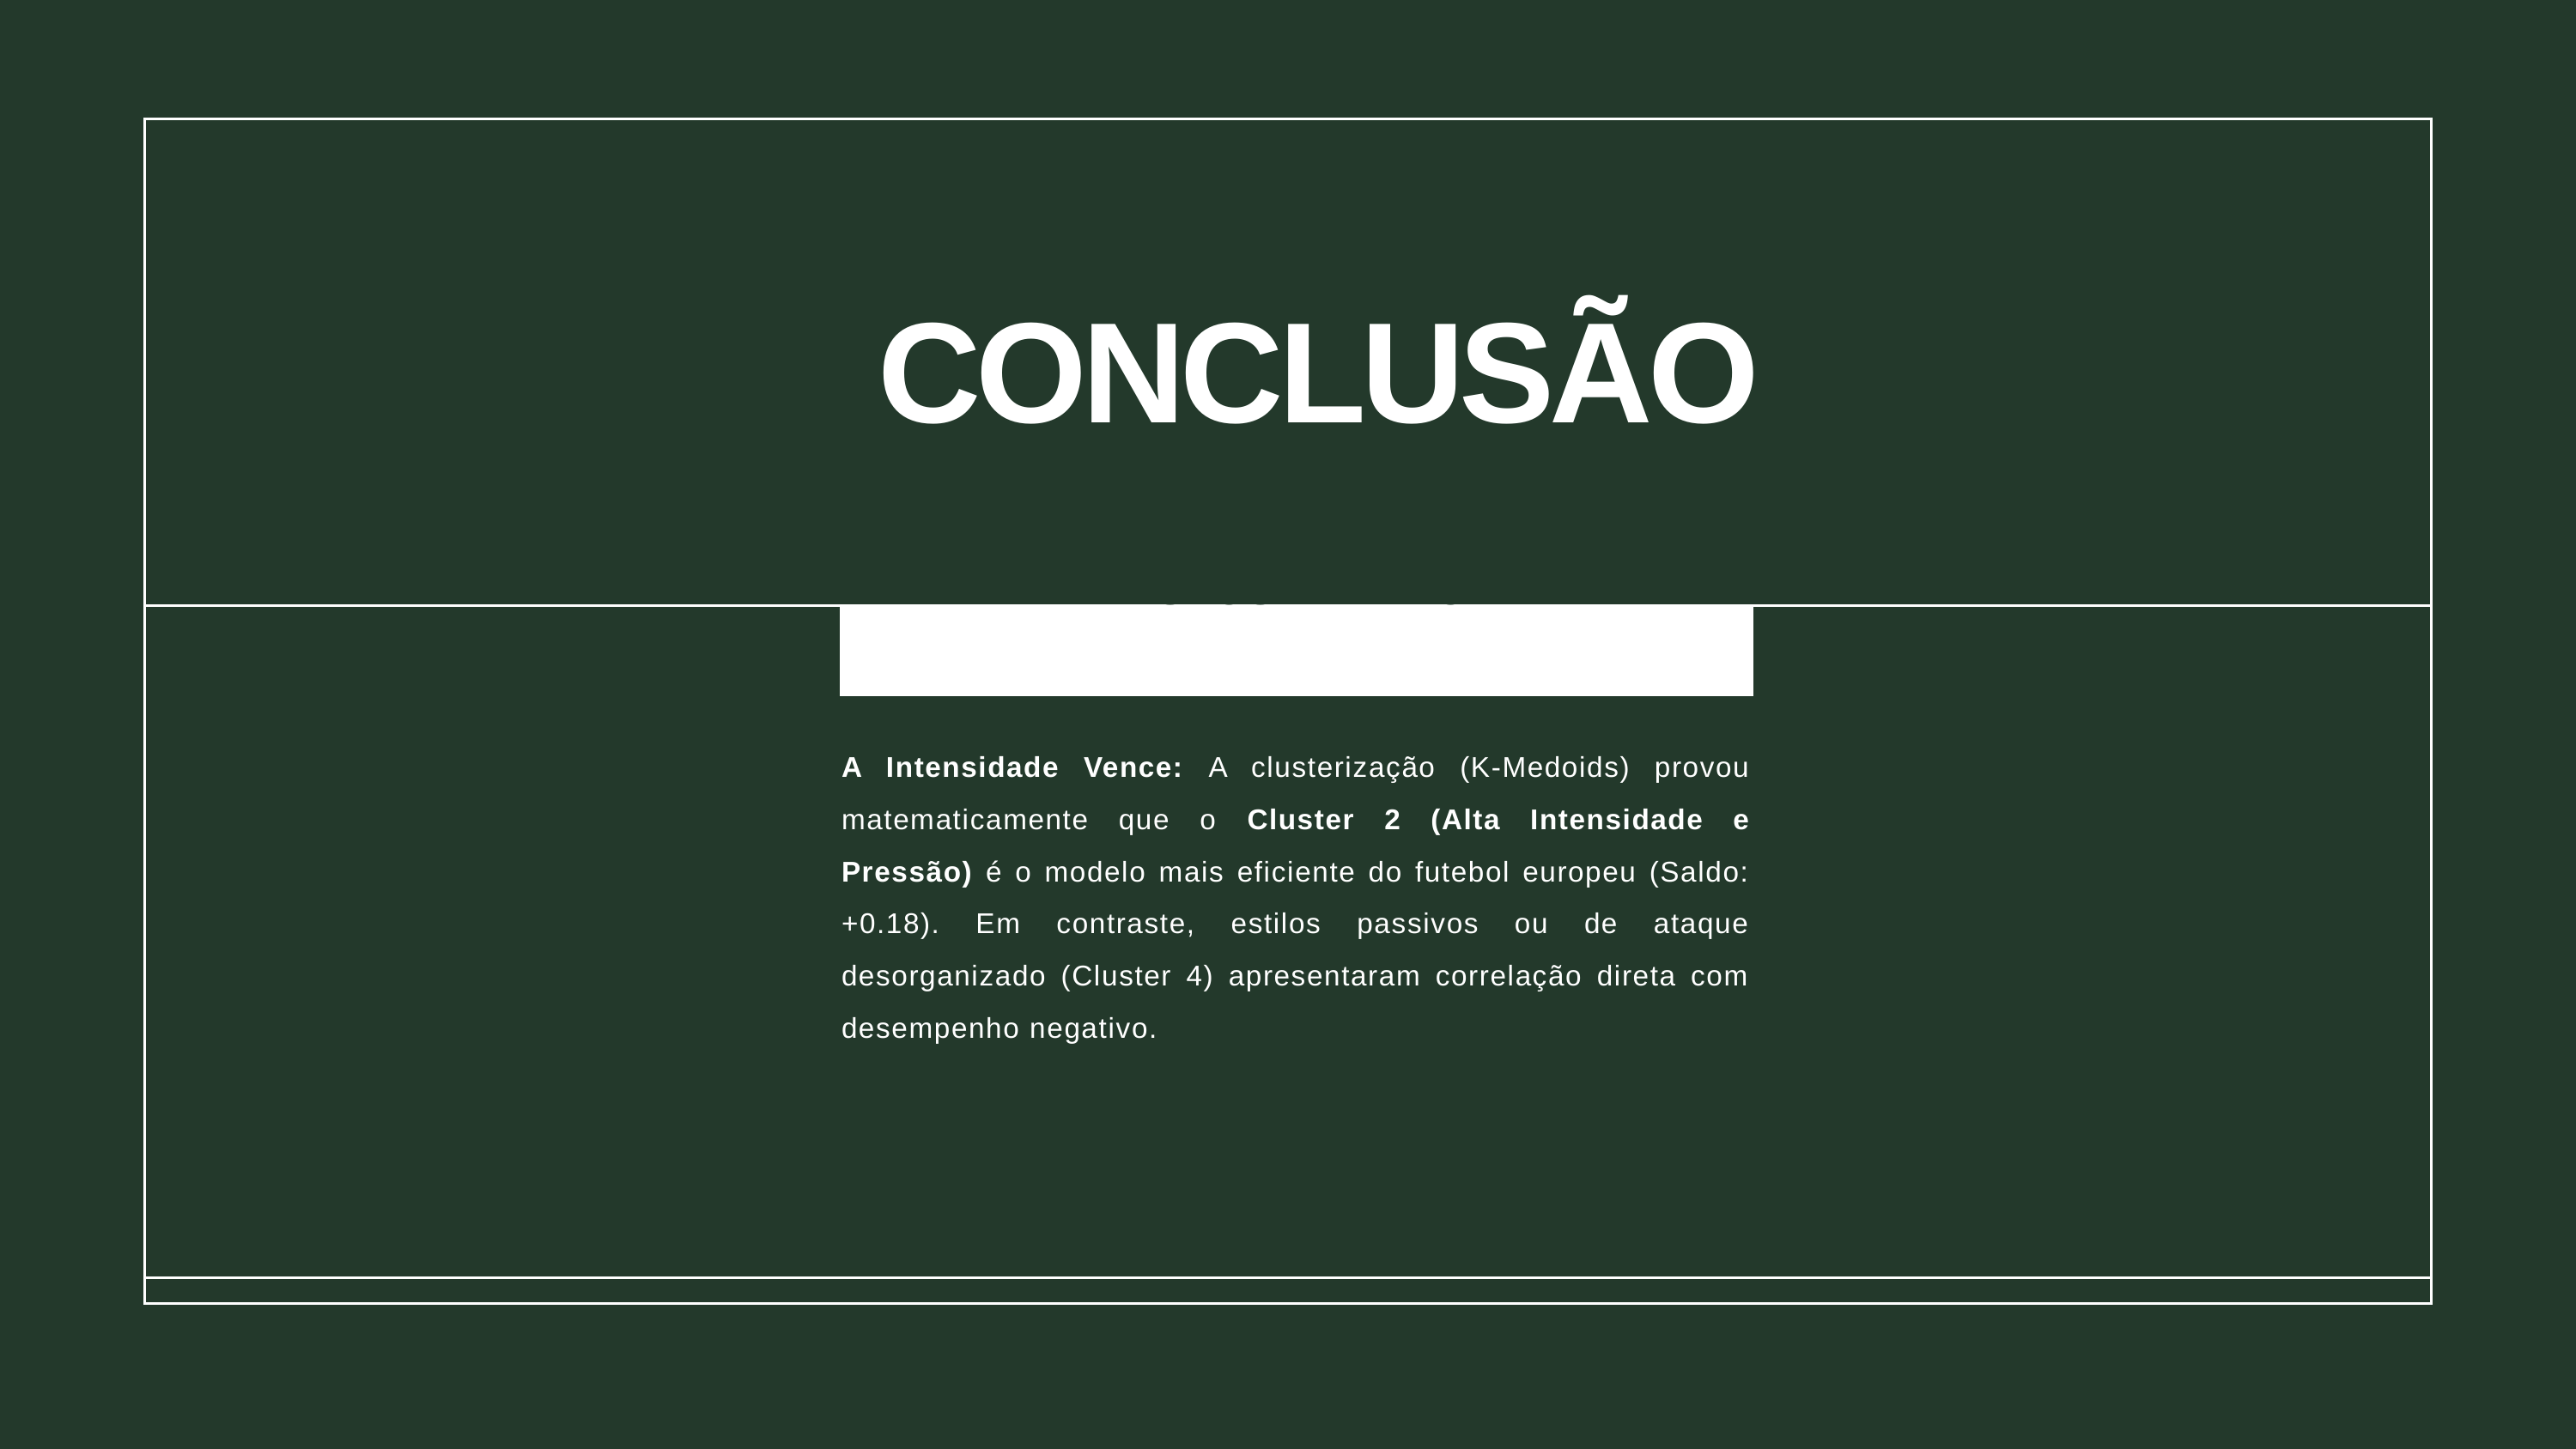

CONCLUSÃO

RESPOSTA TÁTICA
A Intensidade Vence: A clusterização (K-Medoids) provou matematicamente que o Cluster 2 (Alta Intensidade e Pressão) é o modelo mais eficiente do futebol europeu (Saldo: +0.18). Em contraste, estilos passivos ou de ataque desorganizado (Cluster 4) apresentaram correlação direta com desempenho negativo.